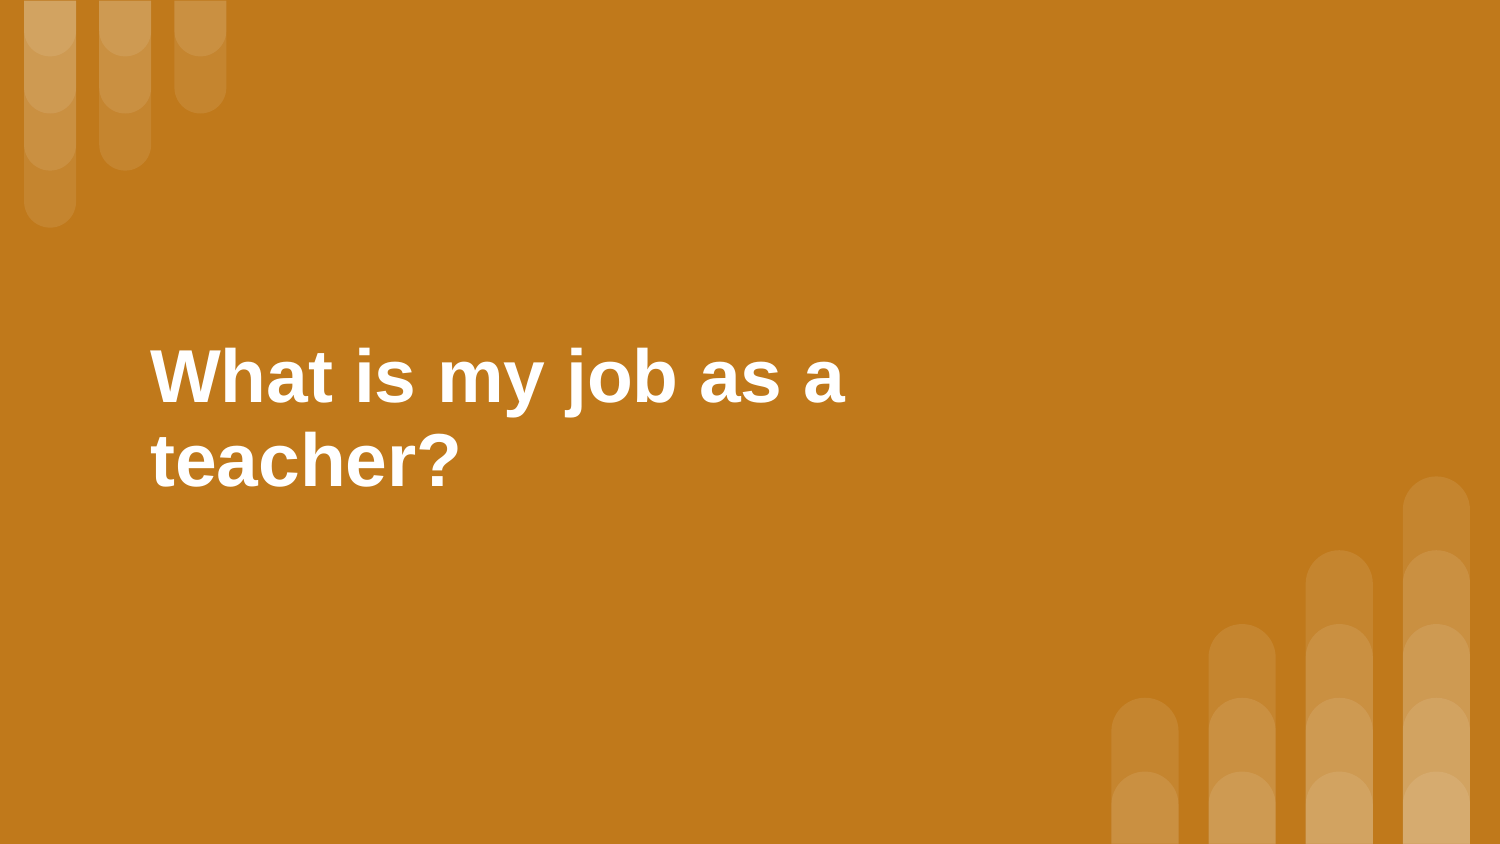

# What is my job as a teacher?